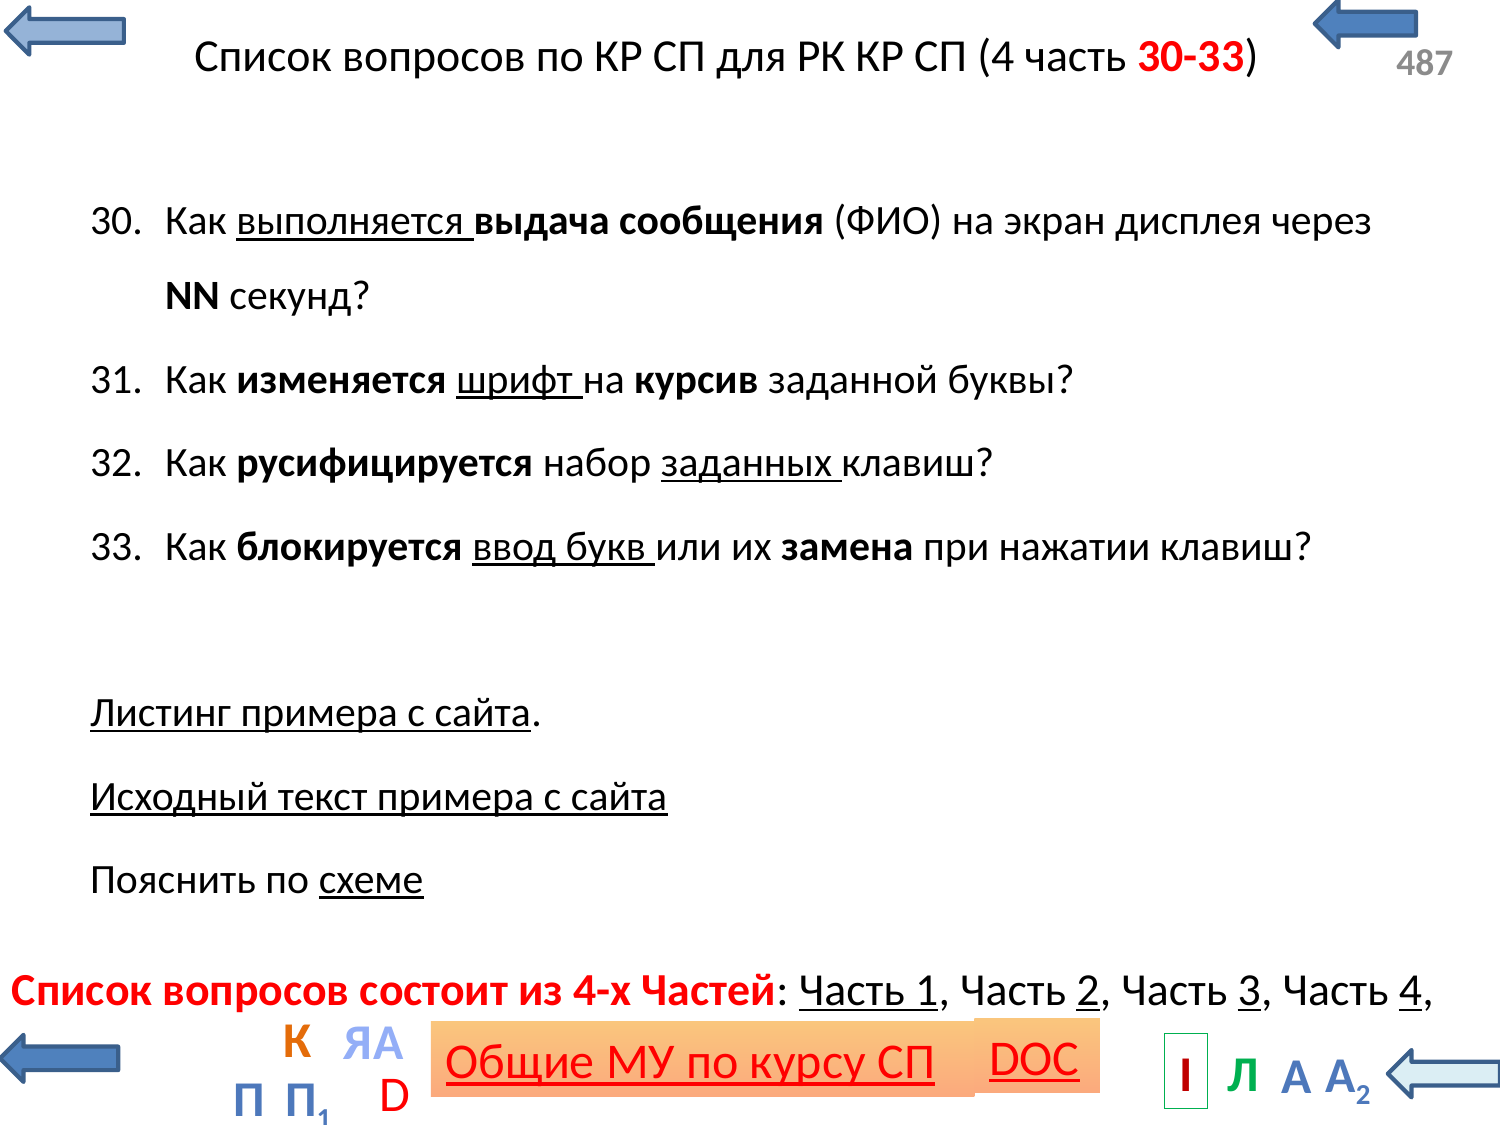

# Список вопросов по КР СП для РК КР СП (4 часть 30-33)
Как выполняется выдача сообщения (ФИО) на экран дисплея через NN секунд?
Как изменяется шрифт на курсив заданной буквы?
Как русифицируется набор заданных клавиш?
Как блокируется ввод букв или их замена при нажатии клавиш?

Листинг примера с сайта.
Исходный текст примера с сайта
Пояснить по схеме
Список вопросов состоит из 4-х Частей: Часть 1, Часть 2, Часть 3, Часть 4,